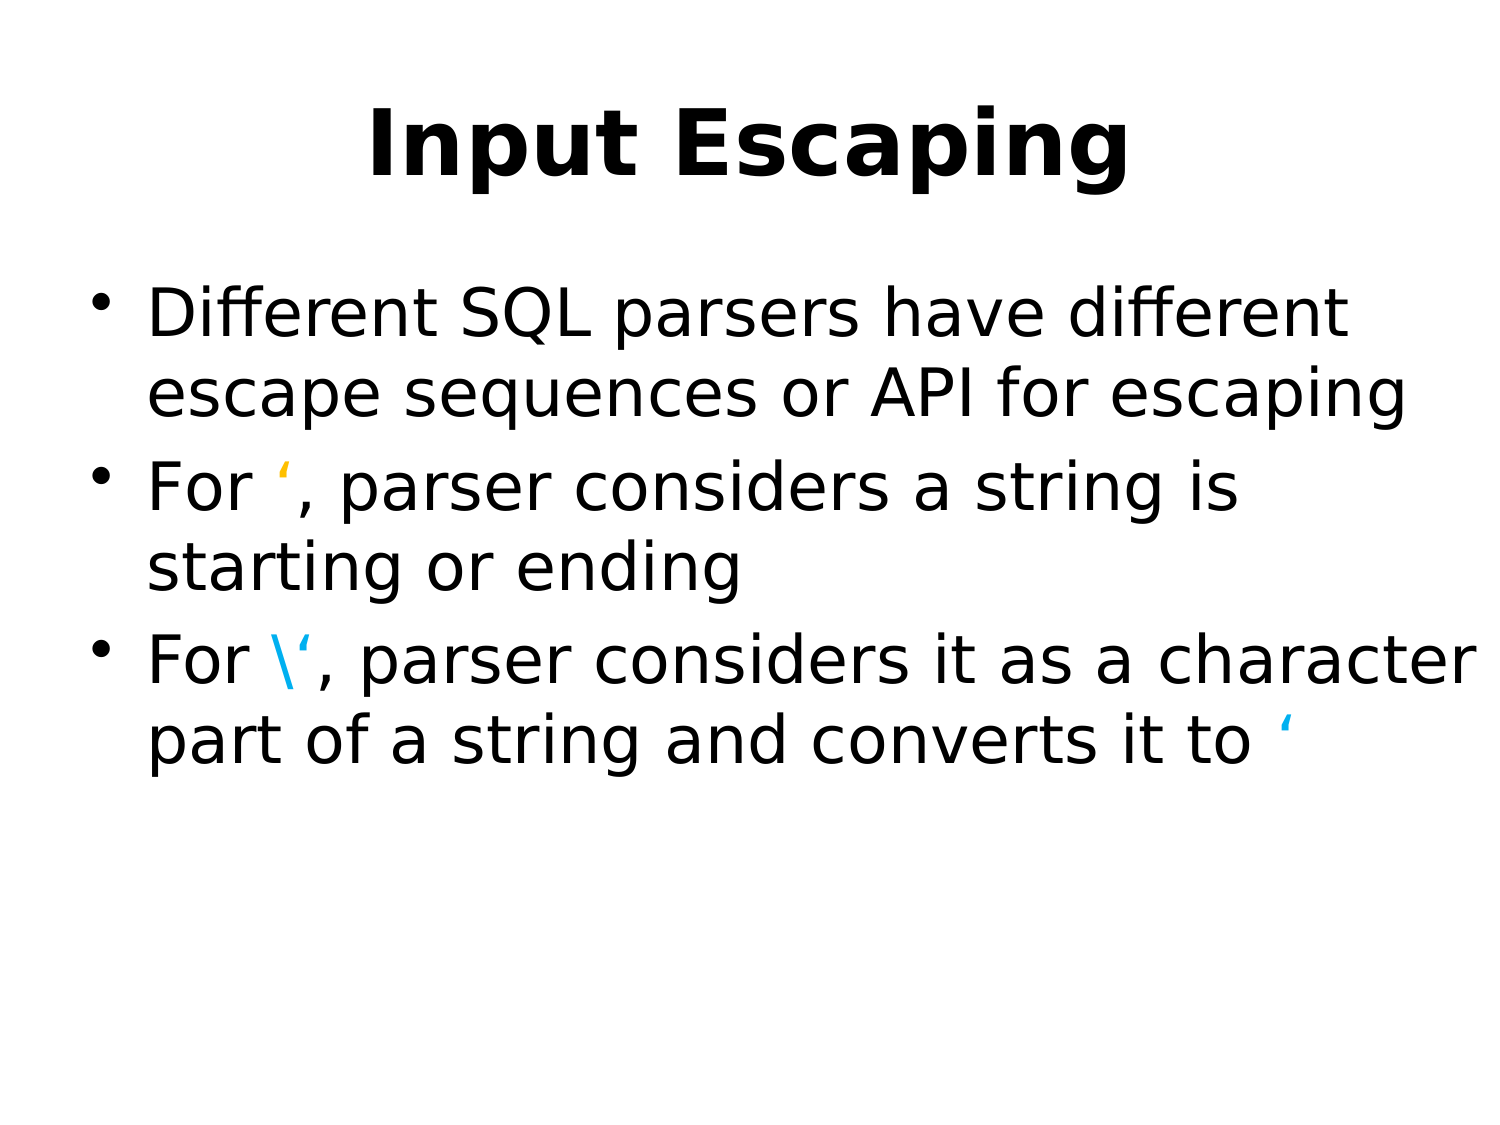

# Input Escaping
Different SQL parsers have different escape sequences or API for escaping
For ‘, parser considers a string is starting or ending
For \‘, parser considers it as a character part of a string and converts it to ‘